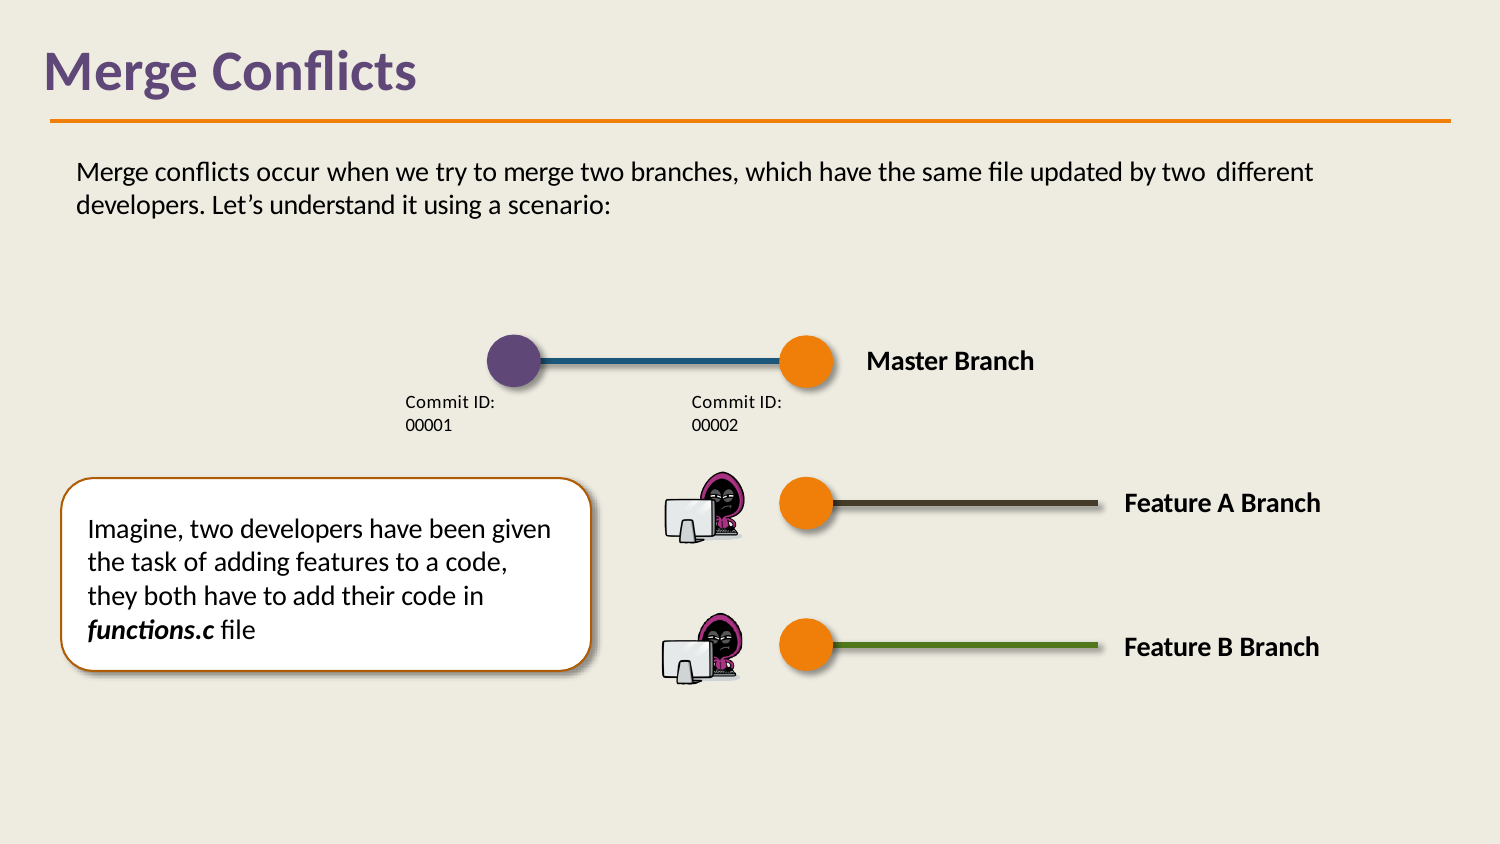

# Merge Conflicts
Merge conflicts occur when we try to merge two branches, which have the same file updated by two different
developers. Let’s understand it using a scenario:

Master Branch

Commit ID:
00001
Commit ID:
00002

Feature A Branch

Imagine, two developers have been given  the task of adding features to a code,  they both have to add their code in  functions.c file

Feature B Branch